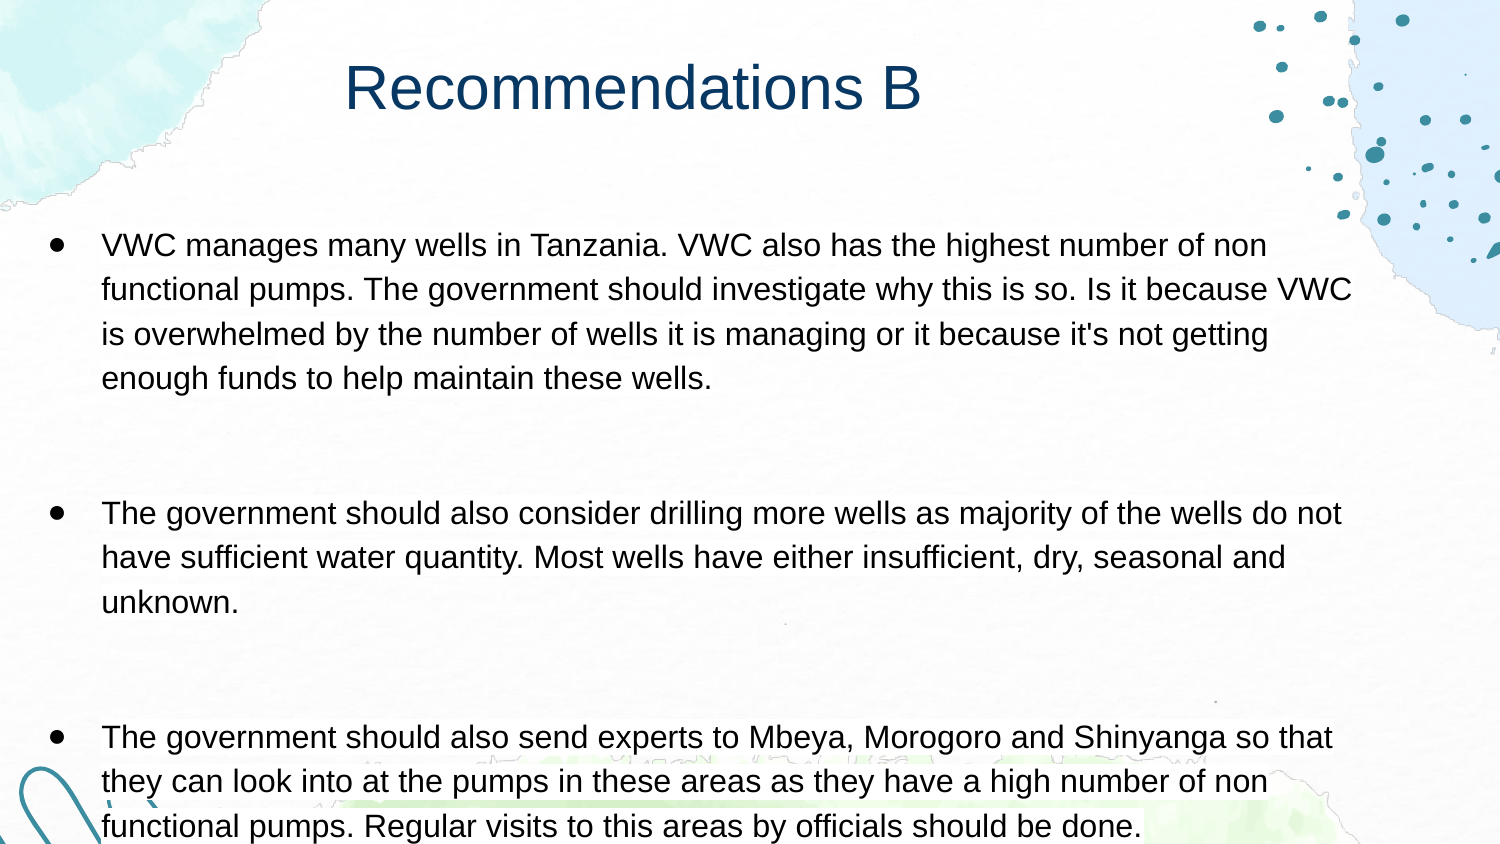

# Recommendations B
VWC manages many wells in Tanzania. VWC also has the highest number of non functional pumps. The government should investigate why this is so. Is it because VWC is overwhelmed by the number of wells it is managing or it because it's not getting enough funds to help maintain these wells.

The government should also consider drilling more wells as majority of the wells do not have sufficient water quantity. Most wells have either insufficient, dry, seasonal and unknown.

The government should also send experts to Mbeya, Morogoro and Shinyanga so that they can look into at the pumps in these areas as they have a high number of non functional pumps. Regular visits to this areas by officials should be done.